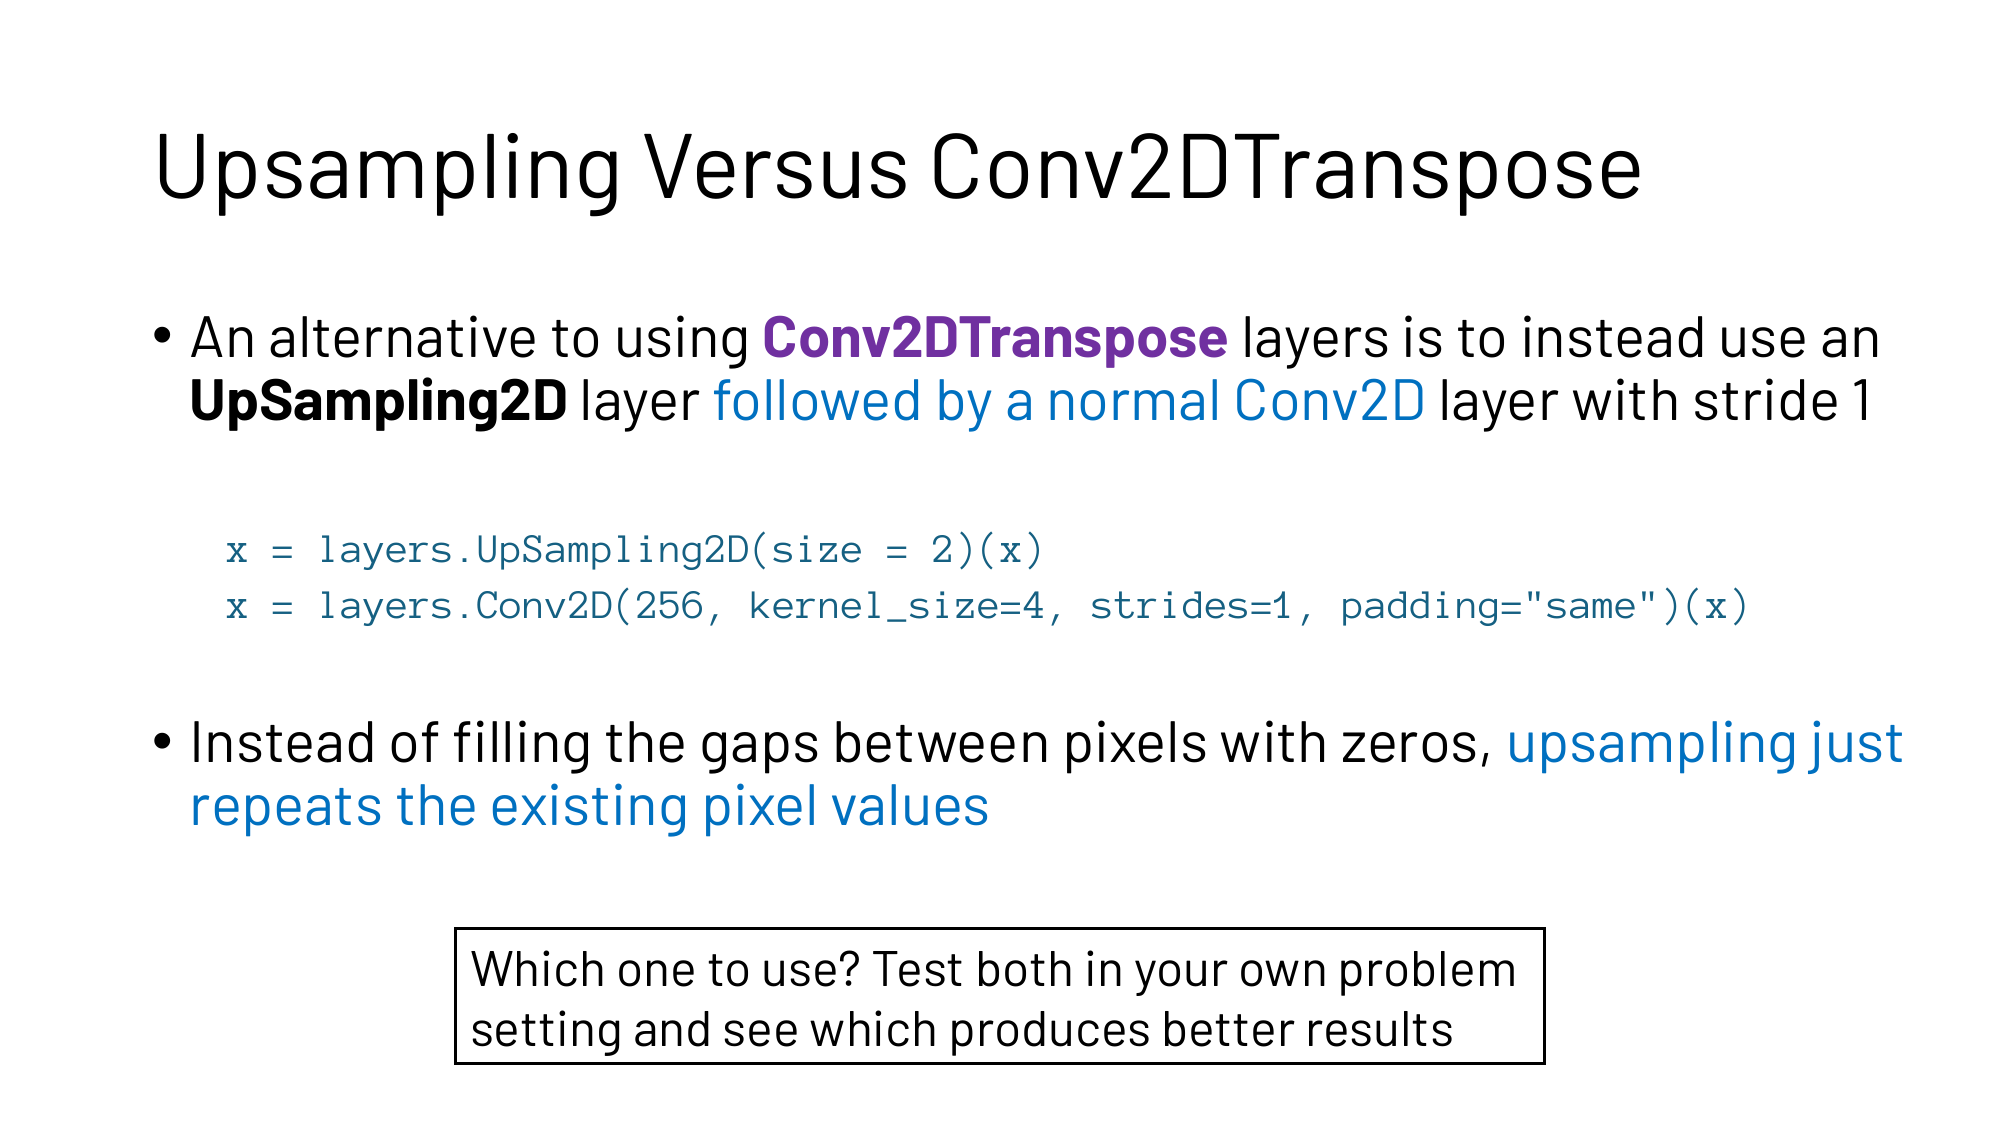

# Upsampling Versus Conv2DTranspose
An alternative to using Conv2DTranspose layers is to instead use an UpSampling2D layer followed by a normal Conv2D layer with stride 1

x = layers.UpSampling2D(size = 2)(x)
x = layers.Conv2D(256, kernel_size=4, strides=1, padding="same")(x)

Instead of filling the gaps between pixels with zeros, upsampling just repeats the existing pixel values

Which one to use? Test both in your own problem setting and see which produces better results